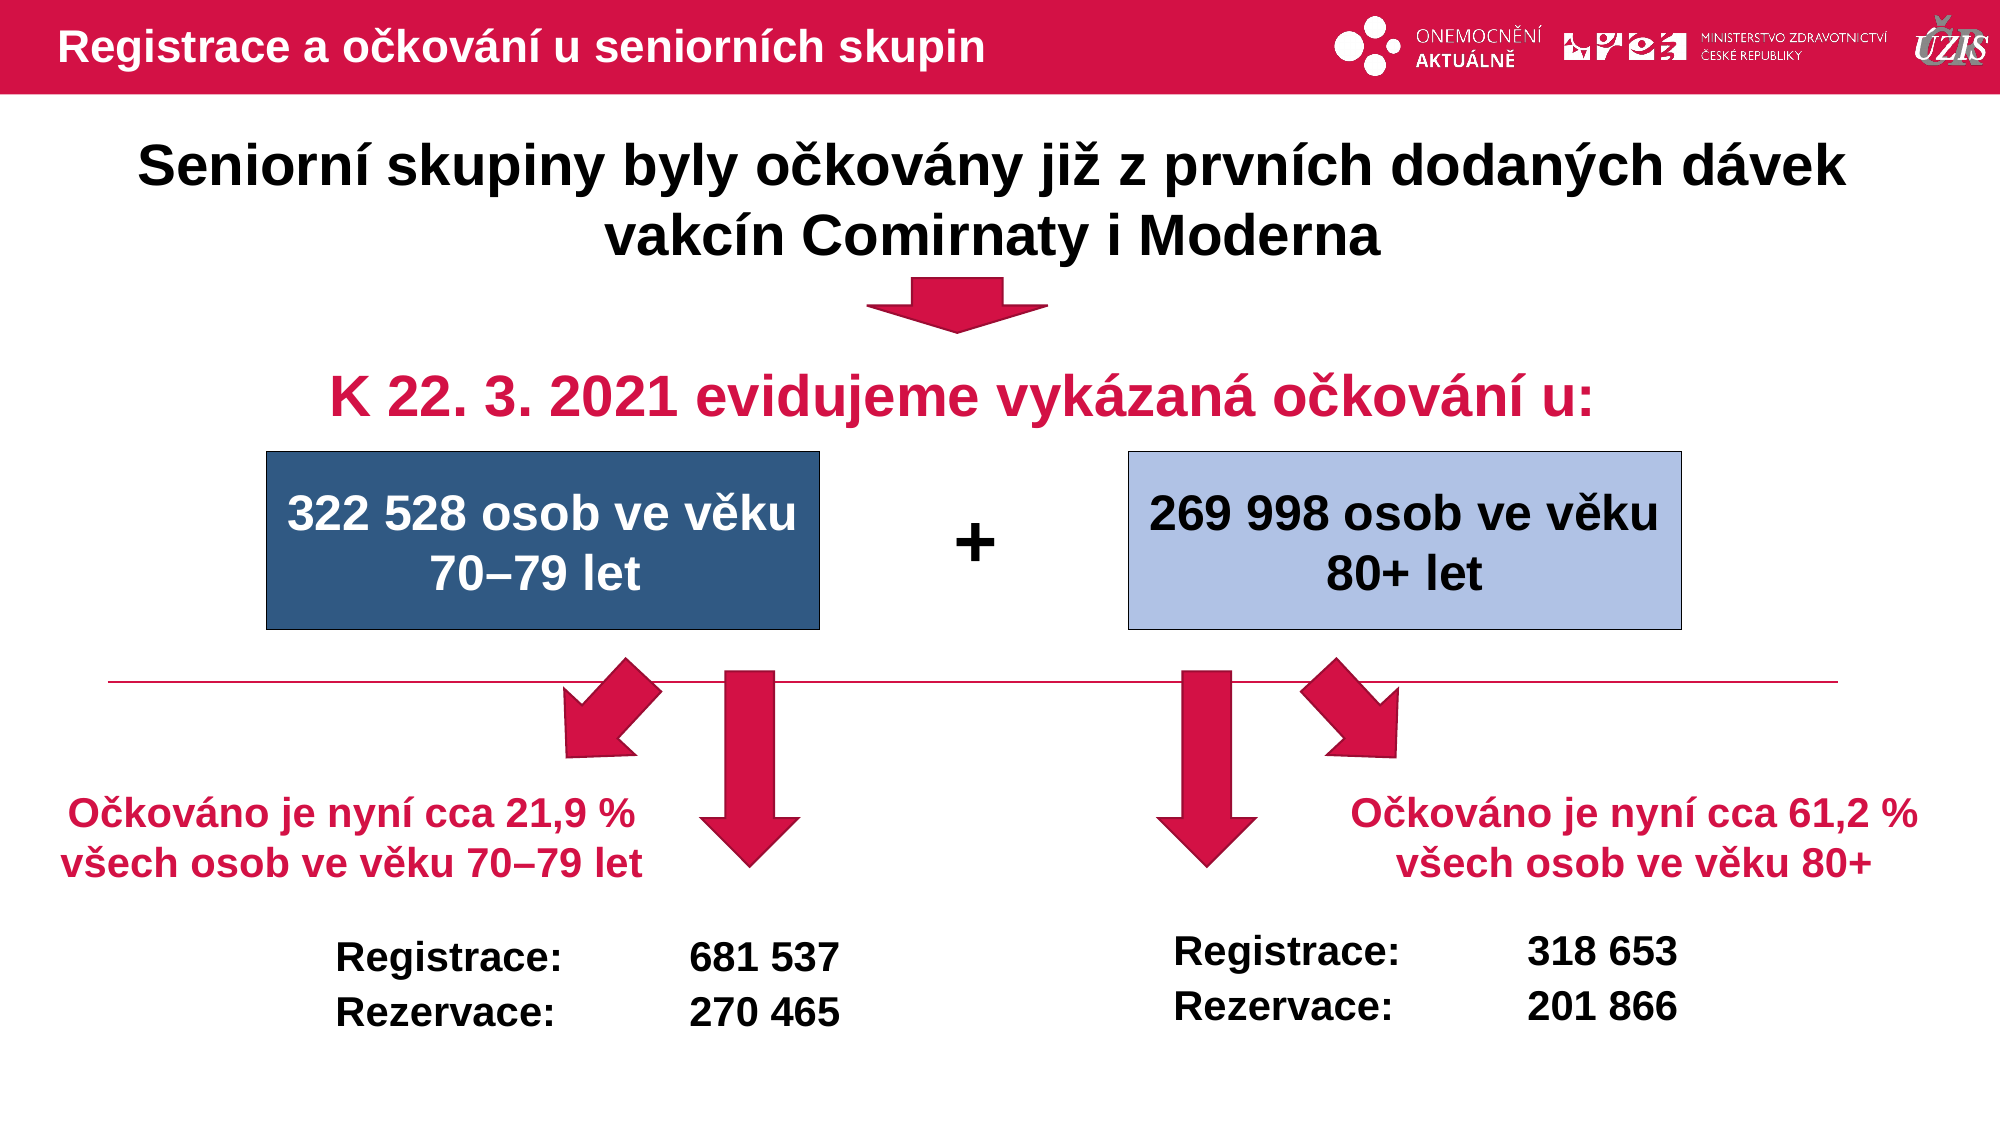

# Registrace a očkování u seniorních skupin
Seniorní skupiny byly očkovány již z prvních dodaných dávek vakcín Comirnaty i Moderna

K 22. 3. 2021 evidujeme vykázaná očkování u:
322 528 osob ve věku
70–79 let
269 998 osob ve věku
80+ let
+

Očkováno je nyní cca 21,9 %
všech osob ve věku 70–79 let
Očkováno je nyní cca 61,2 %
všech osob ve věku 80+
| Registrace: | 318 653 |
| --- | --- |
| Rezervace: | 201 866 |
|  |  |
| Registrace: | 681 537 |
| --- | --- |
| Rezervace: | 270 465 |
|  |  |